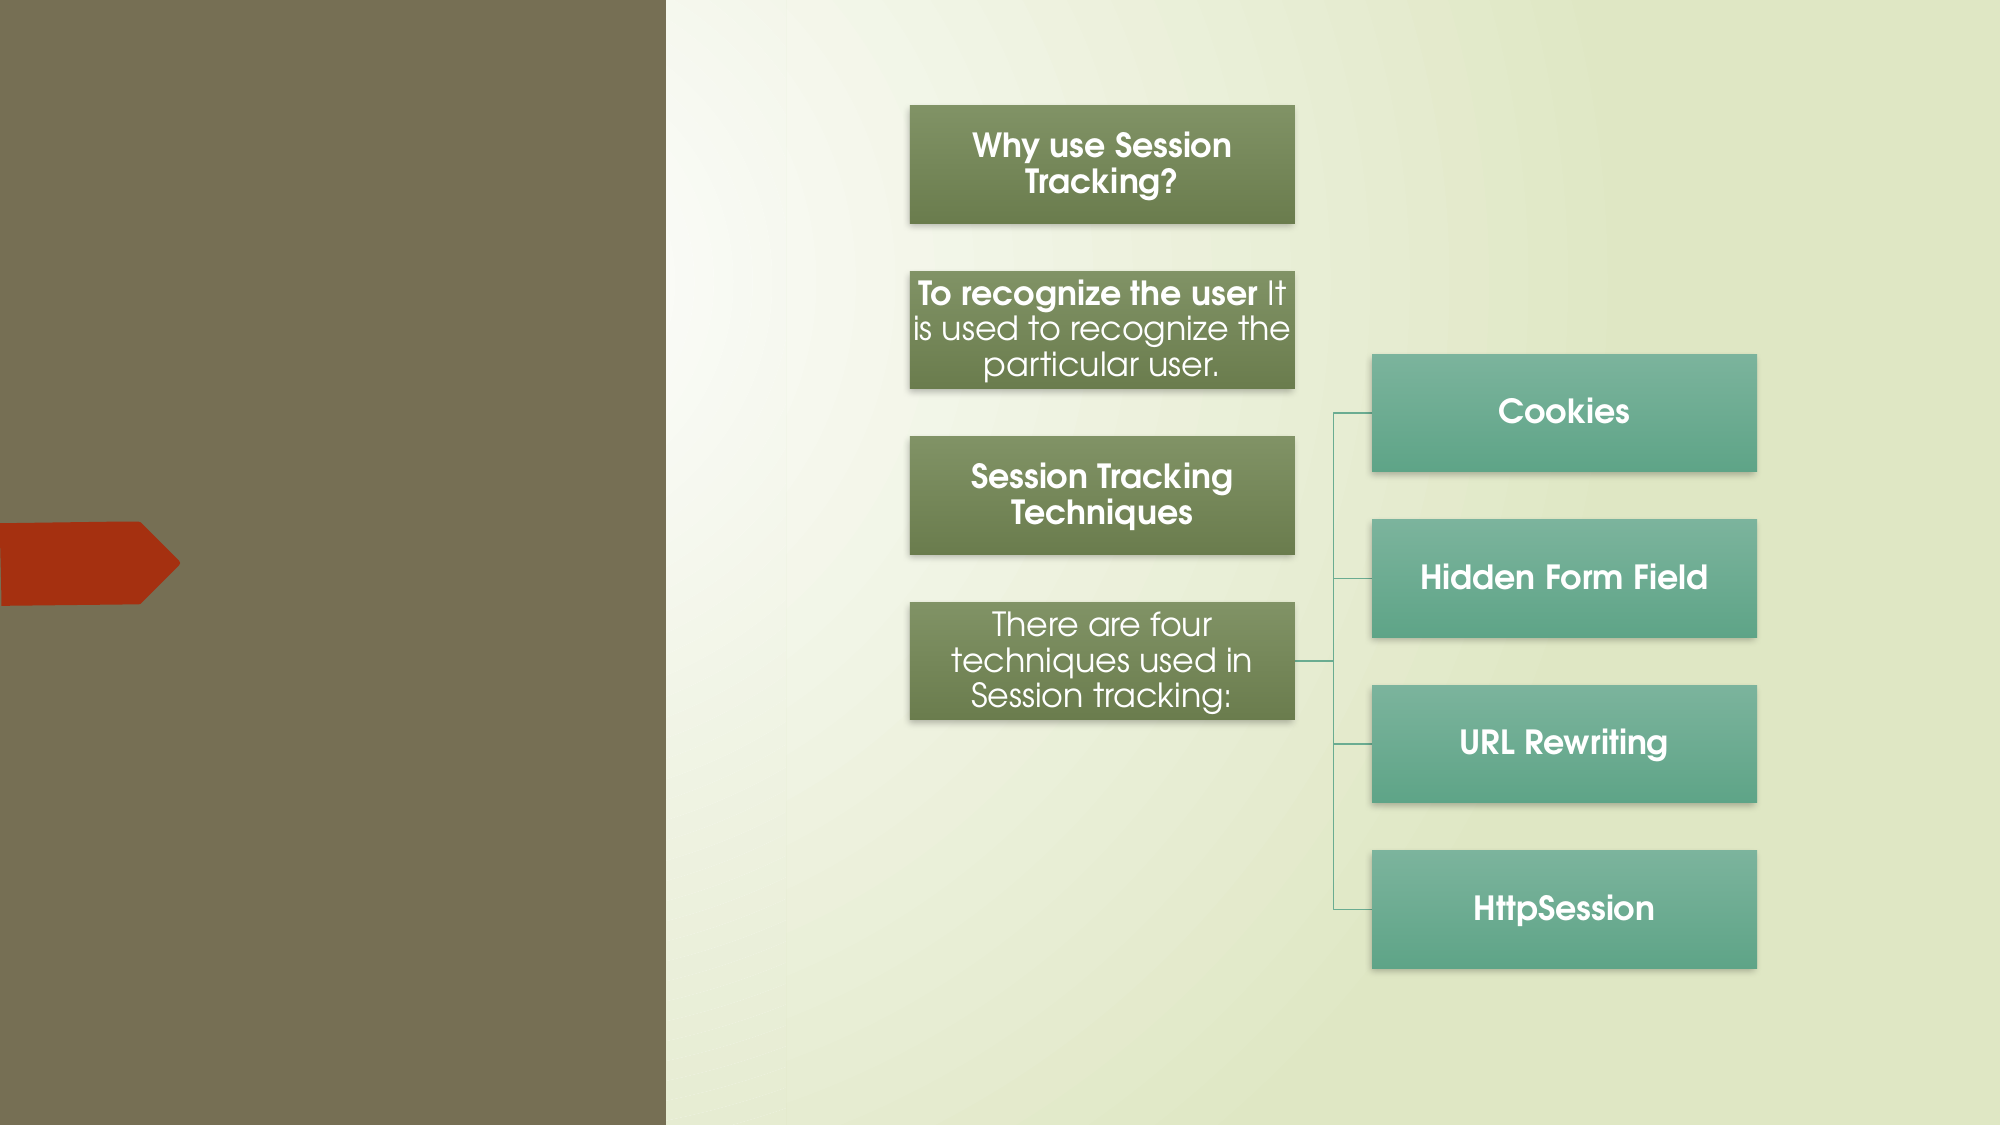

Why use Session Tracking?
To recognize the user It is used to recognize the particular user.
Session Tracking Techniques
There are four techniques used in Session tracking:
Cookies
Hidden Form Field
URL Rewriting
HttpSession
#